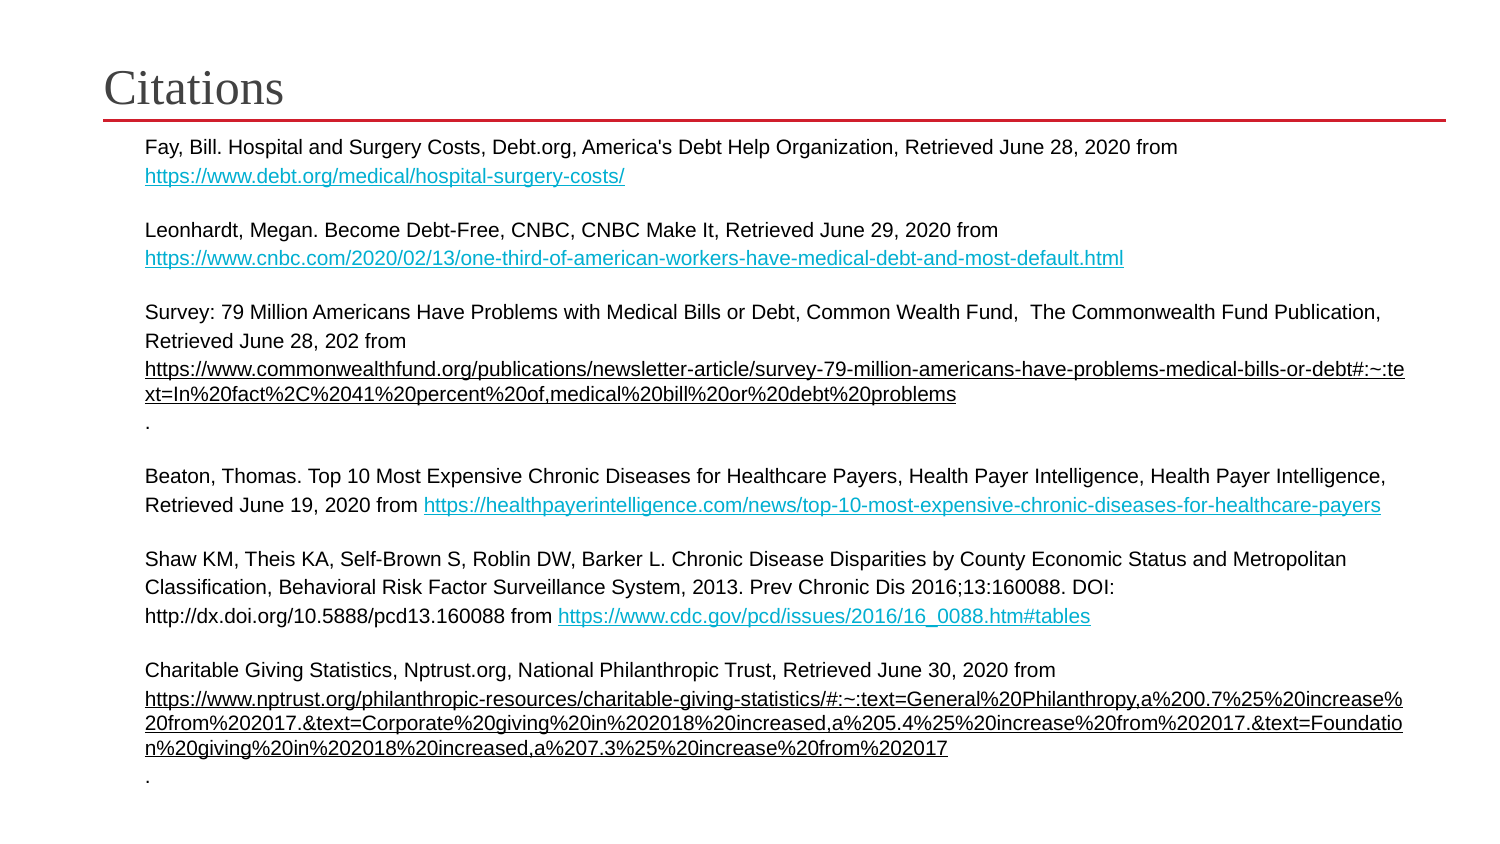

# Citations

Fay, Bill. Hospital and Surgery Costs, Debt.org, America's Debt Help Organization, Retrieved June 28, 2020 from https://www.debt.org/medical/hospital-surgery-costs/
Leonhardt, Megan. Become Debt-Free, CNBC, CNBC Make It, Retrieved June 29, 2020 from https://www.cnbc.com/2020/02/13/one-third-of-american-workers-have-medical-debt-and-most-default.html
Survey: 79 Million Americans Have Problems with Medical Bills or Debt, Common Wealth Fund,  The Commonwealth Fund Publication, Retrieved June 28, 202 from https://www.commonwealthfund.org/publications/newsletter-article/survey-79-million-americans-have-problems-medical-bills-or-debt#:~:text=In%20fact%2C%2041%20percent%20of,medical%20bill%20or%20debt%20problems.
Beaton, Thomas. Top 10 Most Expensive Chronic Diseases for Healthcare Payers, Health Payer Intelligence, Health Payer Intelligence, Retrieved June 19, 2020 from https://healthpayerintelligence.com/news/top-10-most-expensive-chronic-diseases-for-healthcare-payers
Shaw KM, Theis KA, Self-Brown S, Roblin DW, Barker L. Chronic Disease Disparities by County Economic Status and Metropolitan Classification, Behavioral Risk Factor Surveillance System, 2013. Prev Chronic Dis 2016;13:160088. DOI: http://dx.doi.org/10.5888/pcd13.160088 from https://www.cdc.gov/pcd/issues/2016/16_0088.htm#tables
Charitable Giving Statistics, Nptrust.org, National Philanthropic Trust, Retrieved June 30, 2020 from https://www.nptrust.org/philanthropic-resources/charitable-giving-statistics/#:~:text=General%20Philanthropy,a%200.7%25%20increase%20from%202017.&text=Corporate%20giving%20in%202018%20increased,a%205.4%25%20increase%20from%202017.&text=Foundation%20giving%20in%202018%20increased,a%207.3%25%20increase%20from%202017.